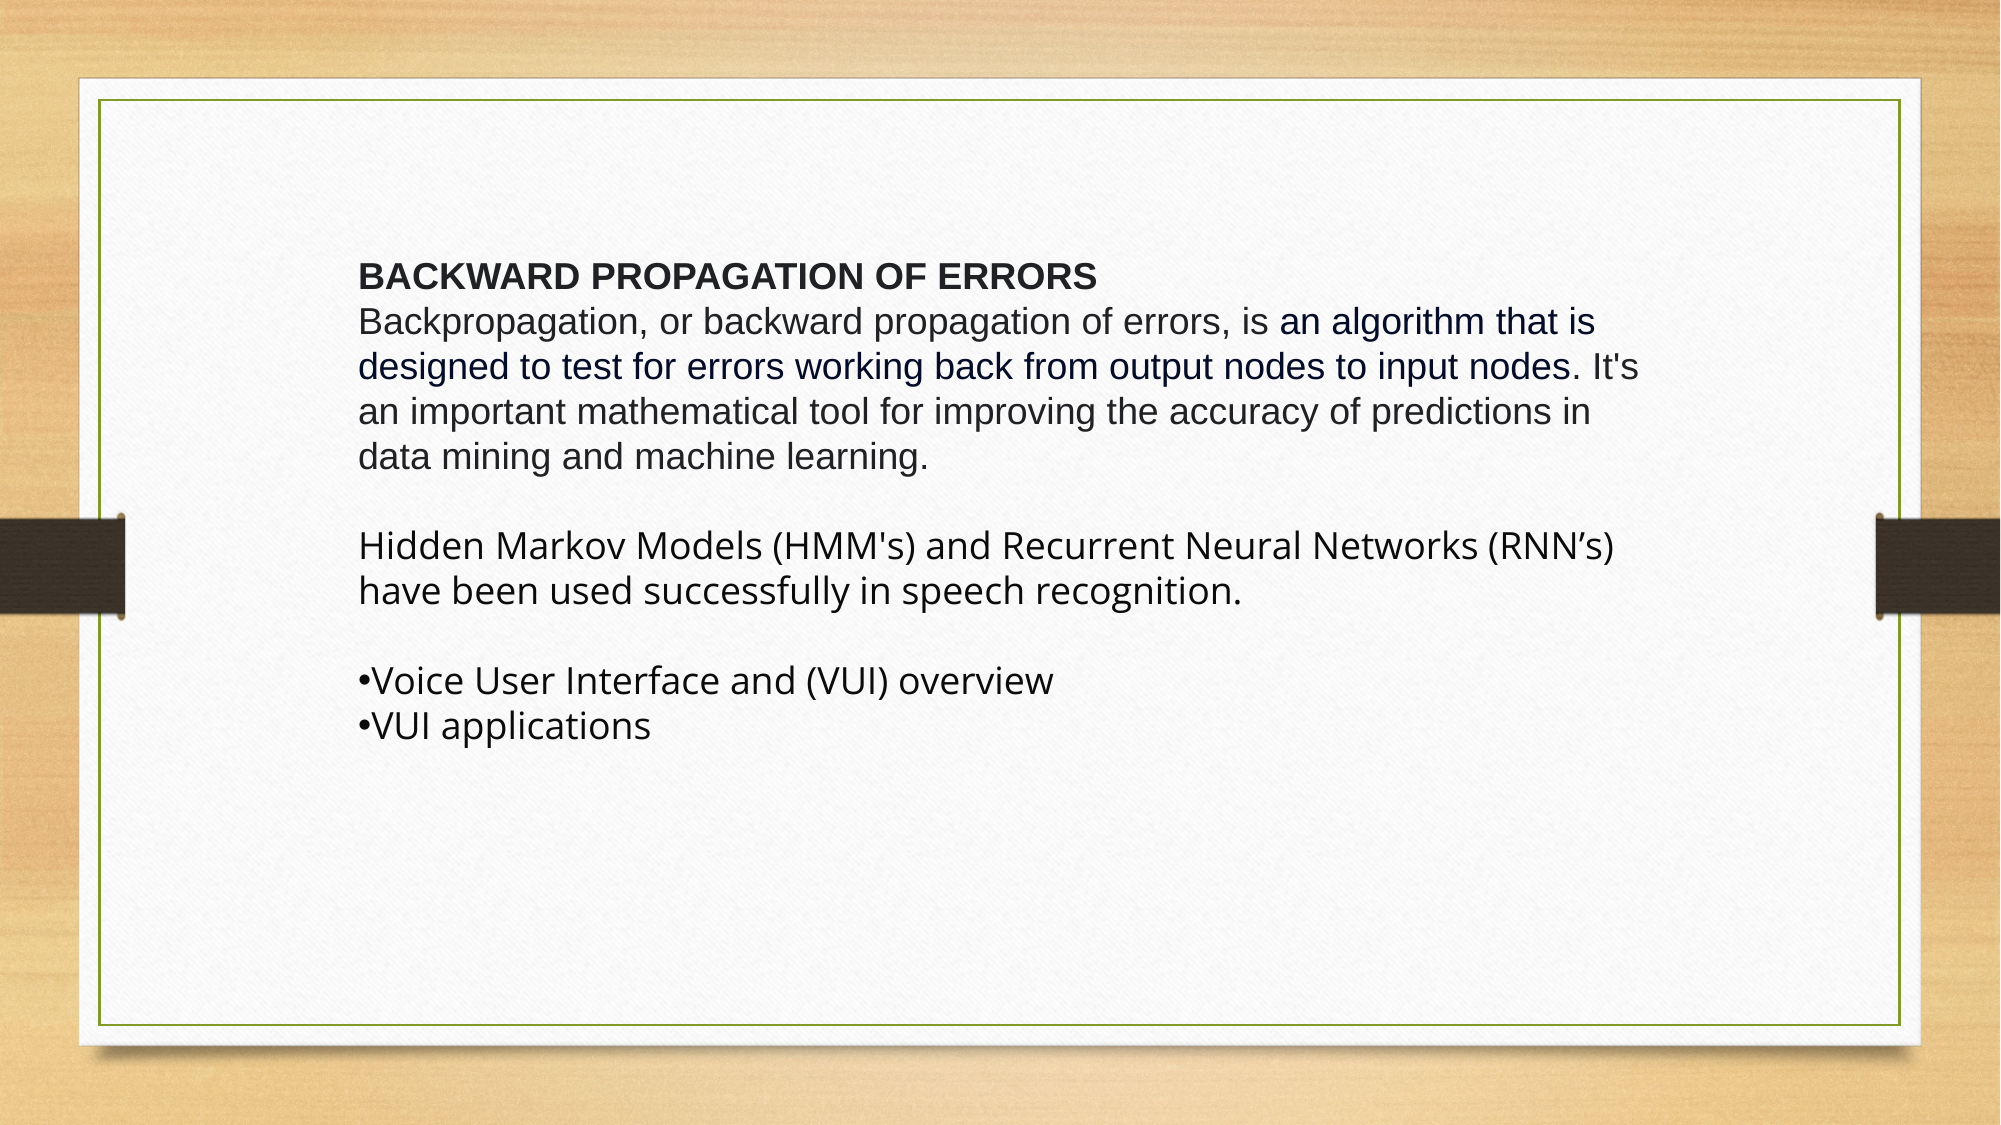

BACKWARD PROPAGATION OF ERRORS
Backpropagation, or backward propagation of errors, is an algorithm that is designed to test for errors working back from output nodes to input nodes. It's an important mathematical tool for improving the accuracy of predictions in data mining and machine learning.

Hidden Markov Models (HMM's) and Recurrent Neural Networks (RNN’s) have been used successfully in speech recognition.

Voice User Interface and (VUI) overview
VUI applications